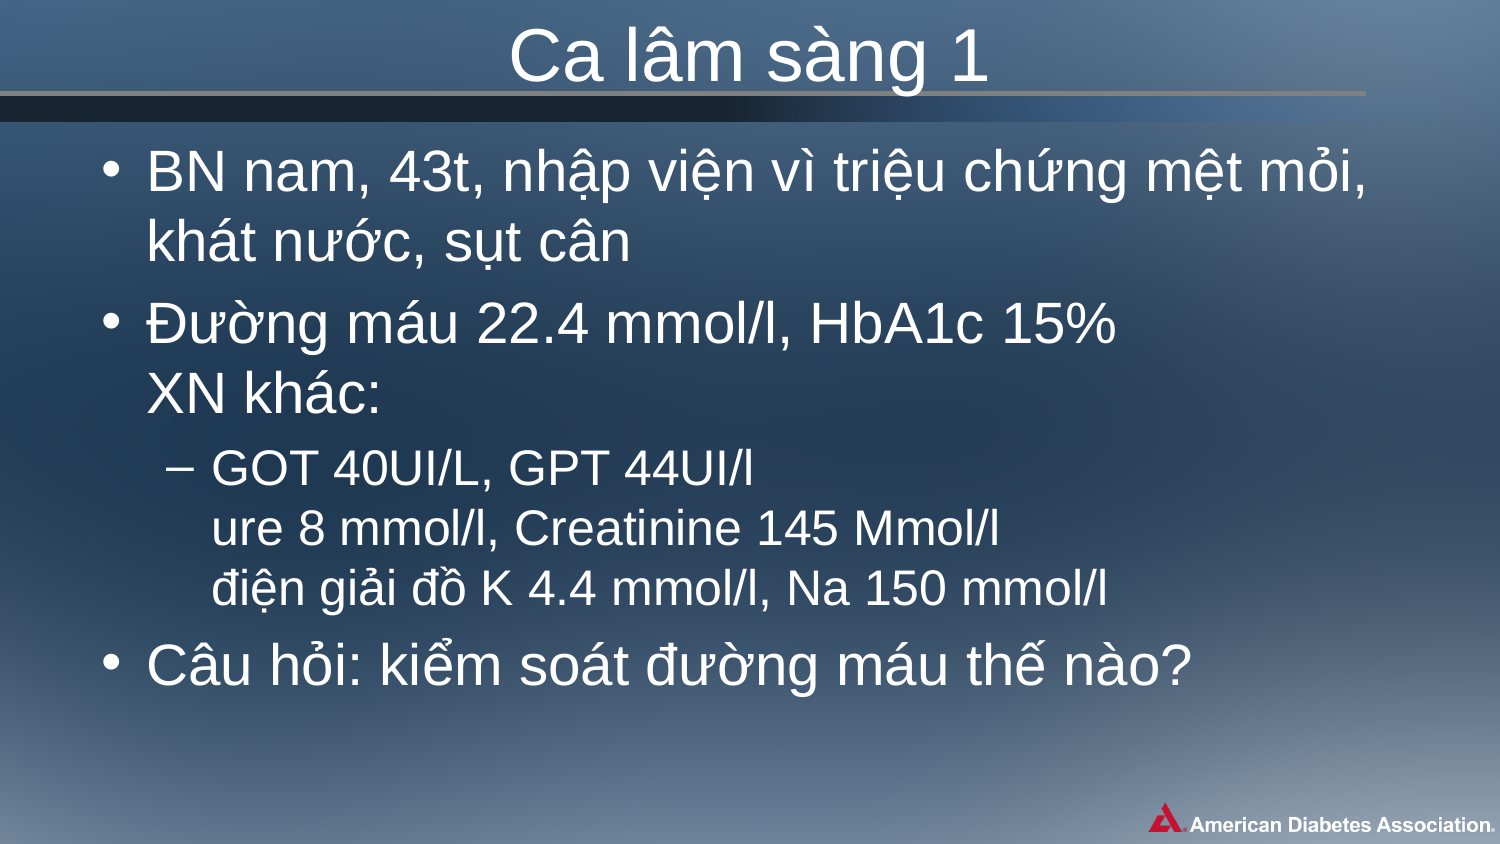

# Ca lâm sàng 1
BN nam, 43t, nhập viện vì triệu chứng mệt mỏi, khát nước, sụt cân
Đường máu 22.4 mmol/l, HbA1c 15%
XN khác:
GOT 40UI/L, GPT 44UI/l
ure 8 mmol/l, Creatinine 145 Mmol/l
điện giải đồ K 4.4 mmol/l, Na 150 mmol/l
Câu hỏi: kiểm soát đường máu thế nào?